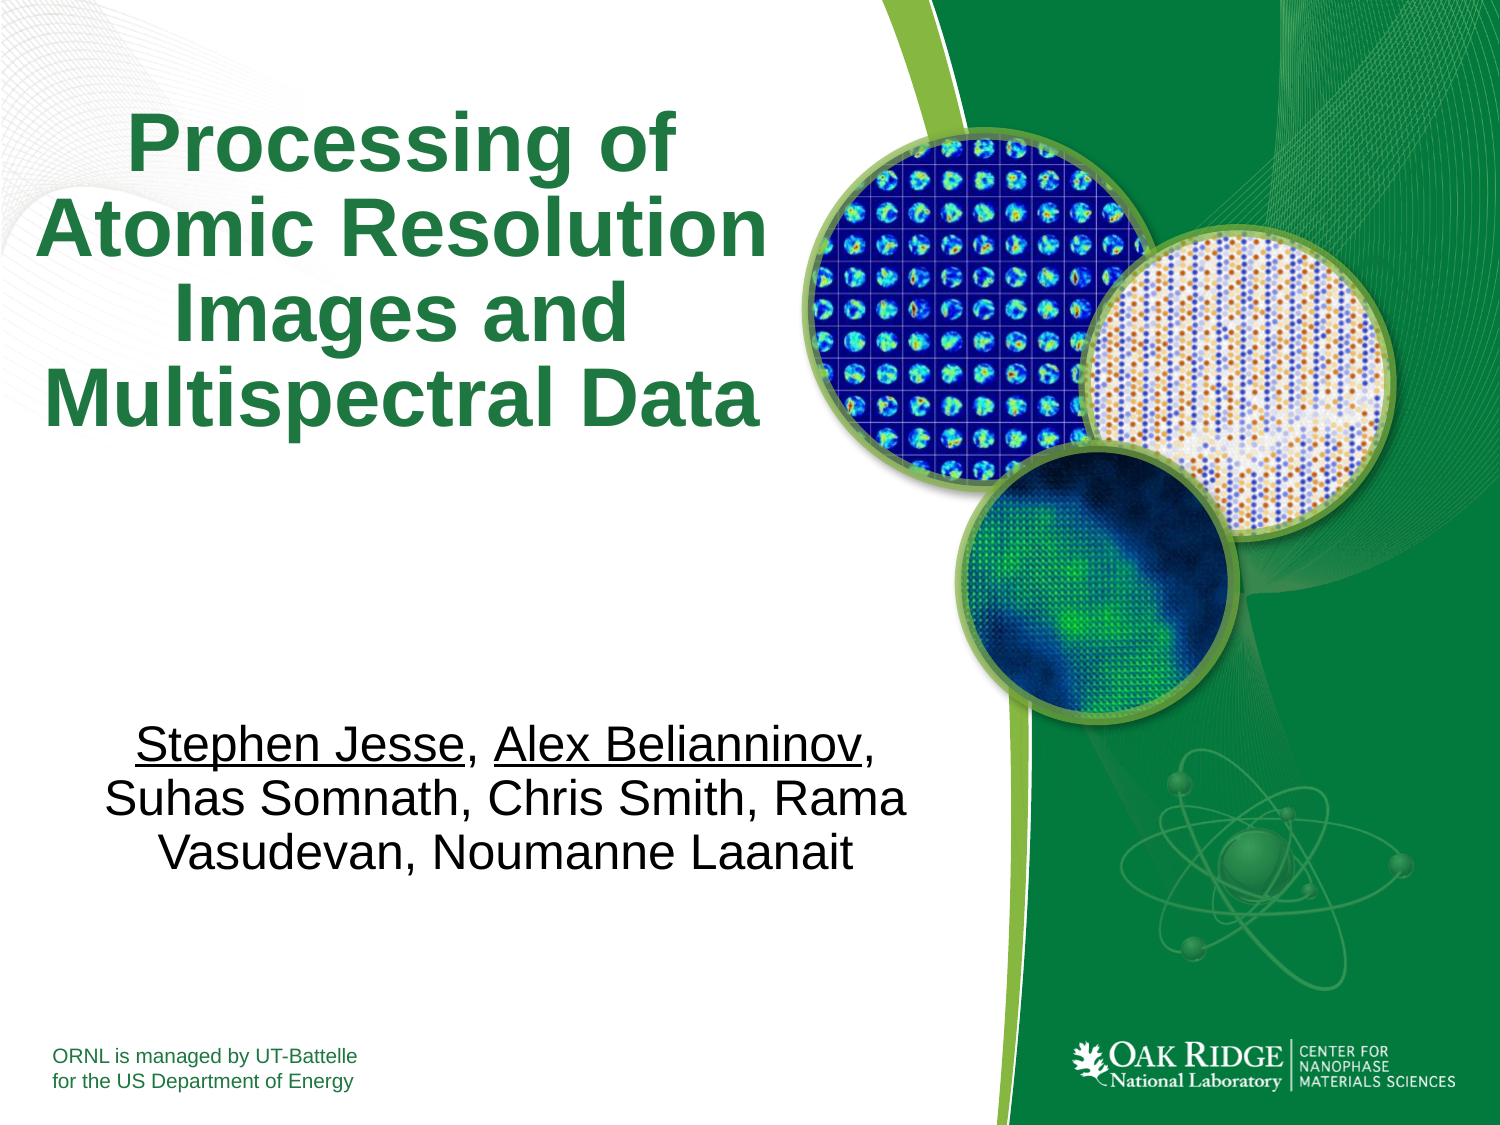

# Processing of Atomic Resolution Images and Multispectral Data
Stephen Jesse, Alex Belianninov, Suhas Somnath, Chris Smith, Rama Vasudevan, Noumanne Laanait